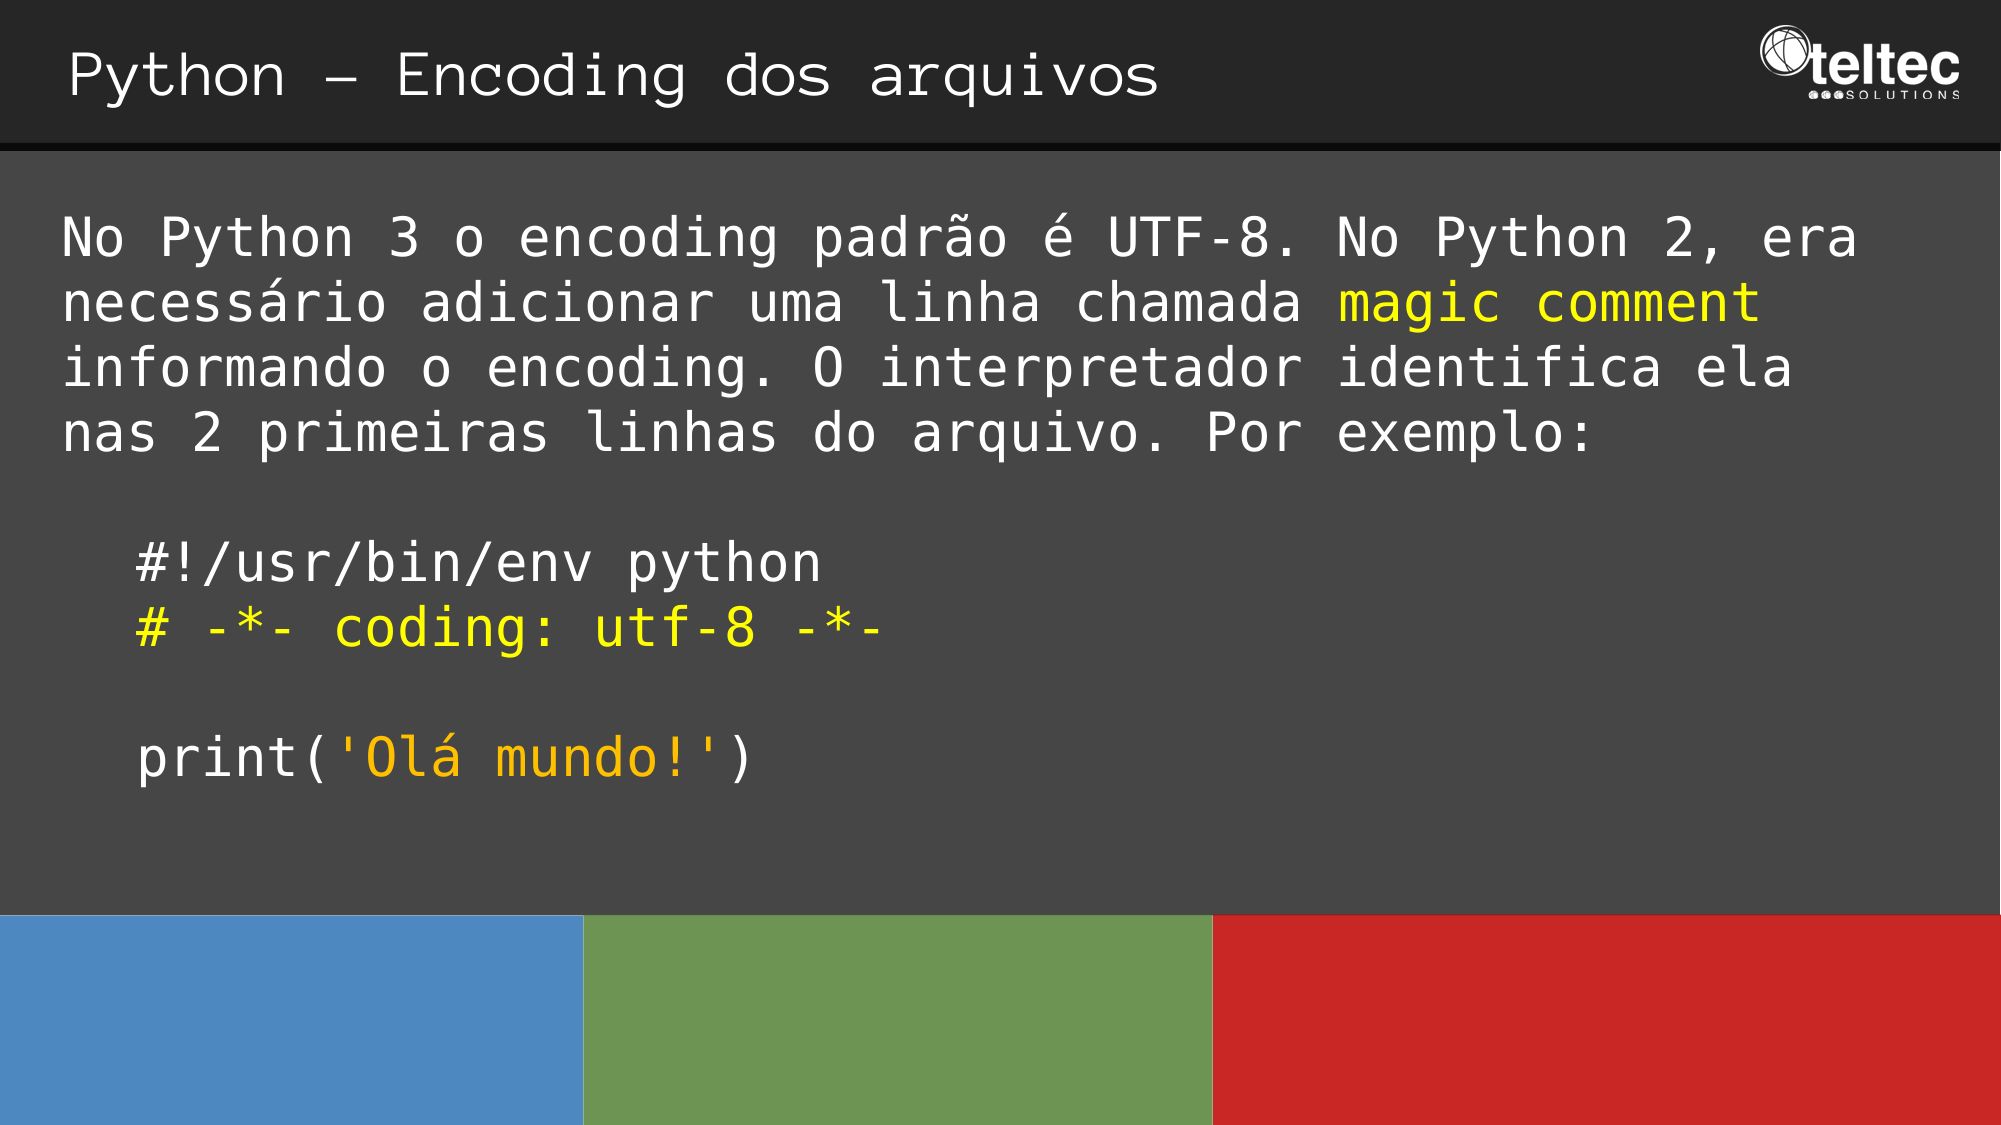

Python – Encoding dos arquivos
No Python 3 o encoding padrão é UTF-8. No Python 2, era necessário adicionar uma linha chamada magic comment informando o encoding. O interpretador identifica ela nas 2 primeiras linhas do arquivo. Por exemplo:

#!/usr/bin/env python
# -*- coding: utf-8 -*-

print('Olá mundo!')